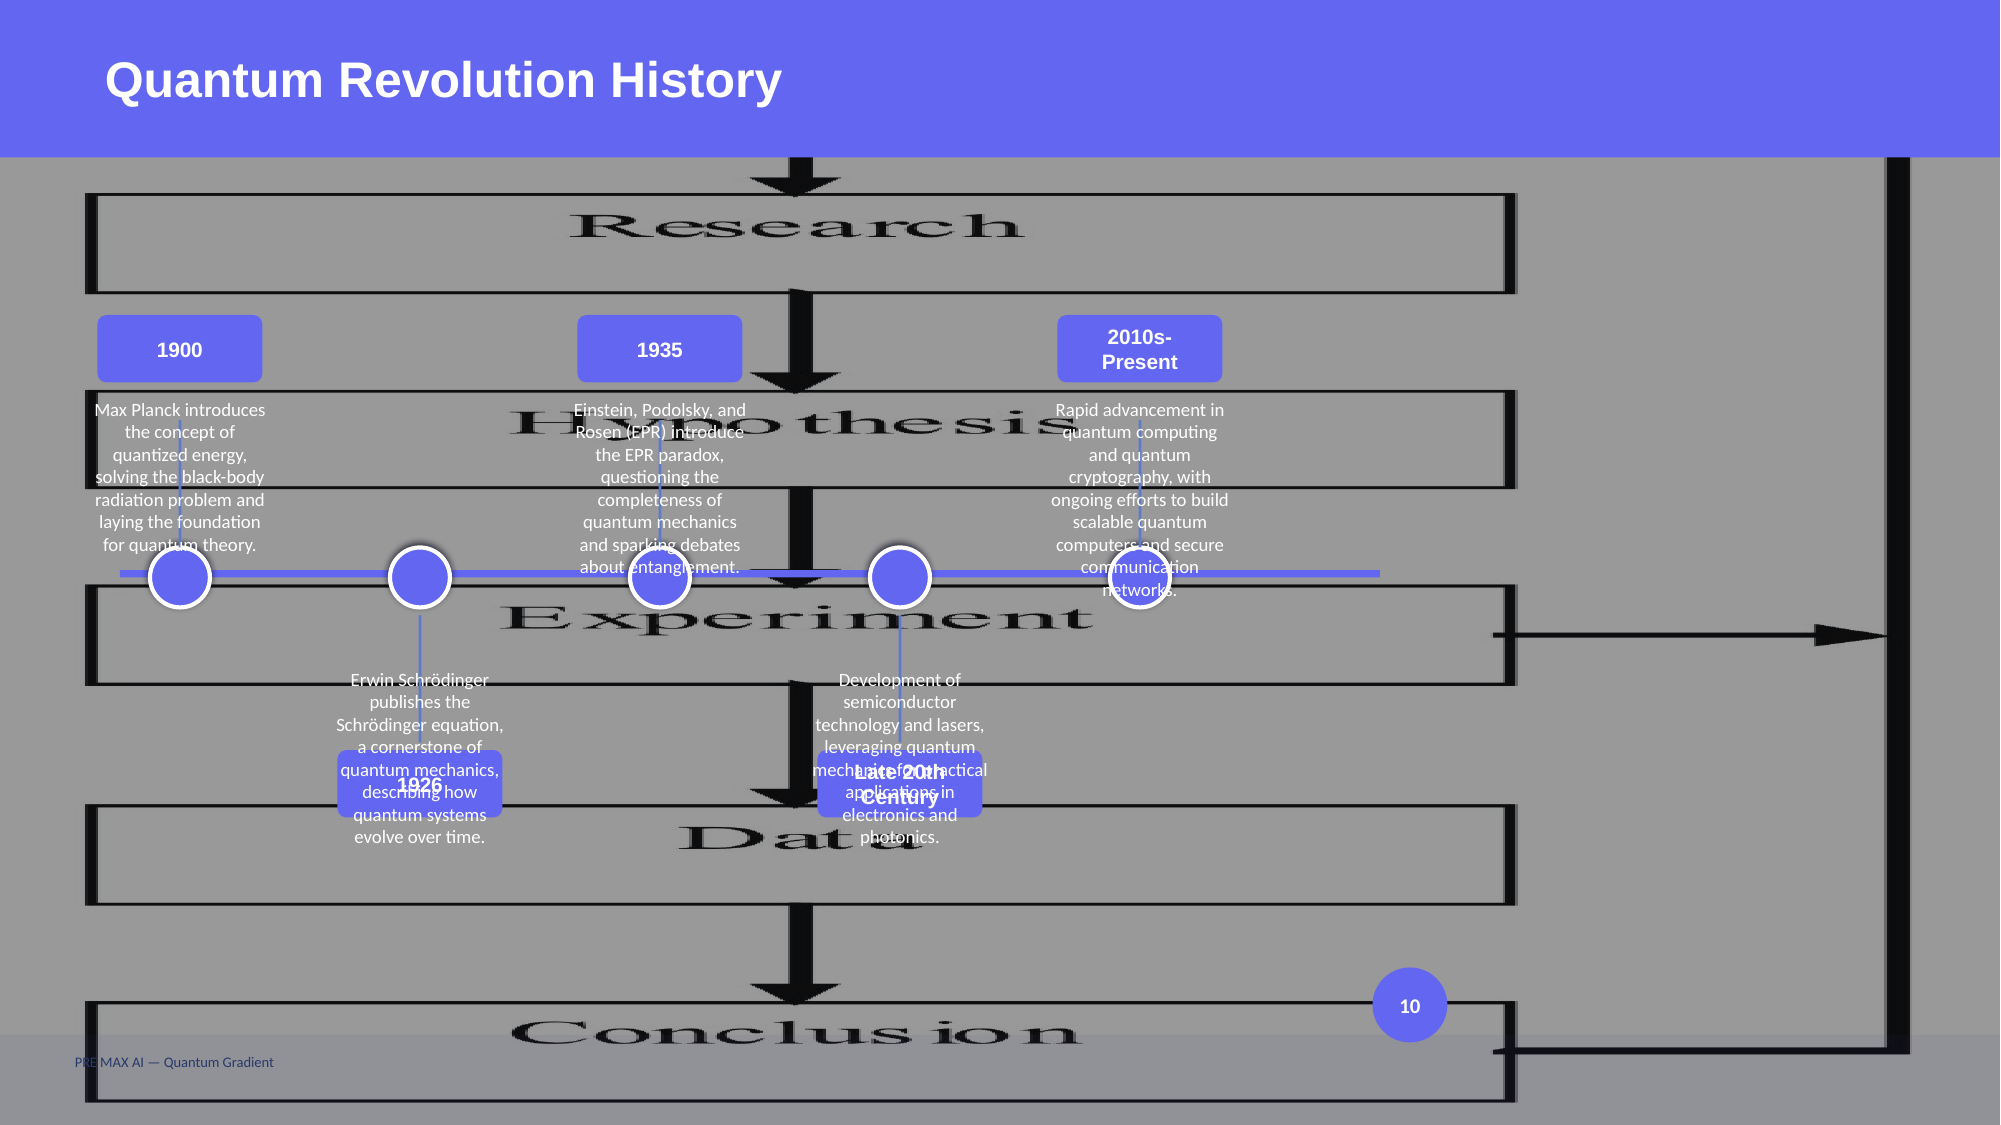

Quantum Revolution History

1900

1935

2010s-Present
Max Planck introduces the concept of quantized energy, solving the black-body radiation problem and laying the foundation for quantum theory.
Einstein, Podolsky, and Rosen (EPR) introduce the EPR paradox, questioning the completeness of quantum mechanics and sparking debates about entanglement.
Rapid advancement in quantum computing and quantum cryptography, with ongoing efforts to build scalable quantum computers and secure communication networks.

Erwin Schrödinger publishes the Schrödinger equation, a cornerstone of quantum mechanics, describing how quantum systems evolve over time.
Development of semiconductor technology and lasers, leveraging quantum mechanics for practical applications in electronics and photonics.

1926

Late 20th Century

10